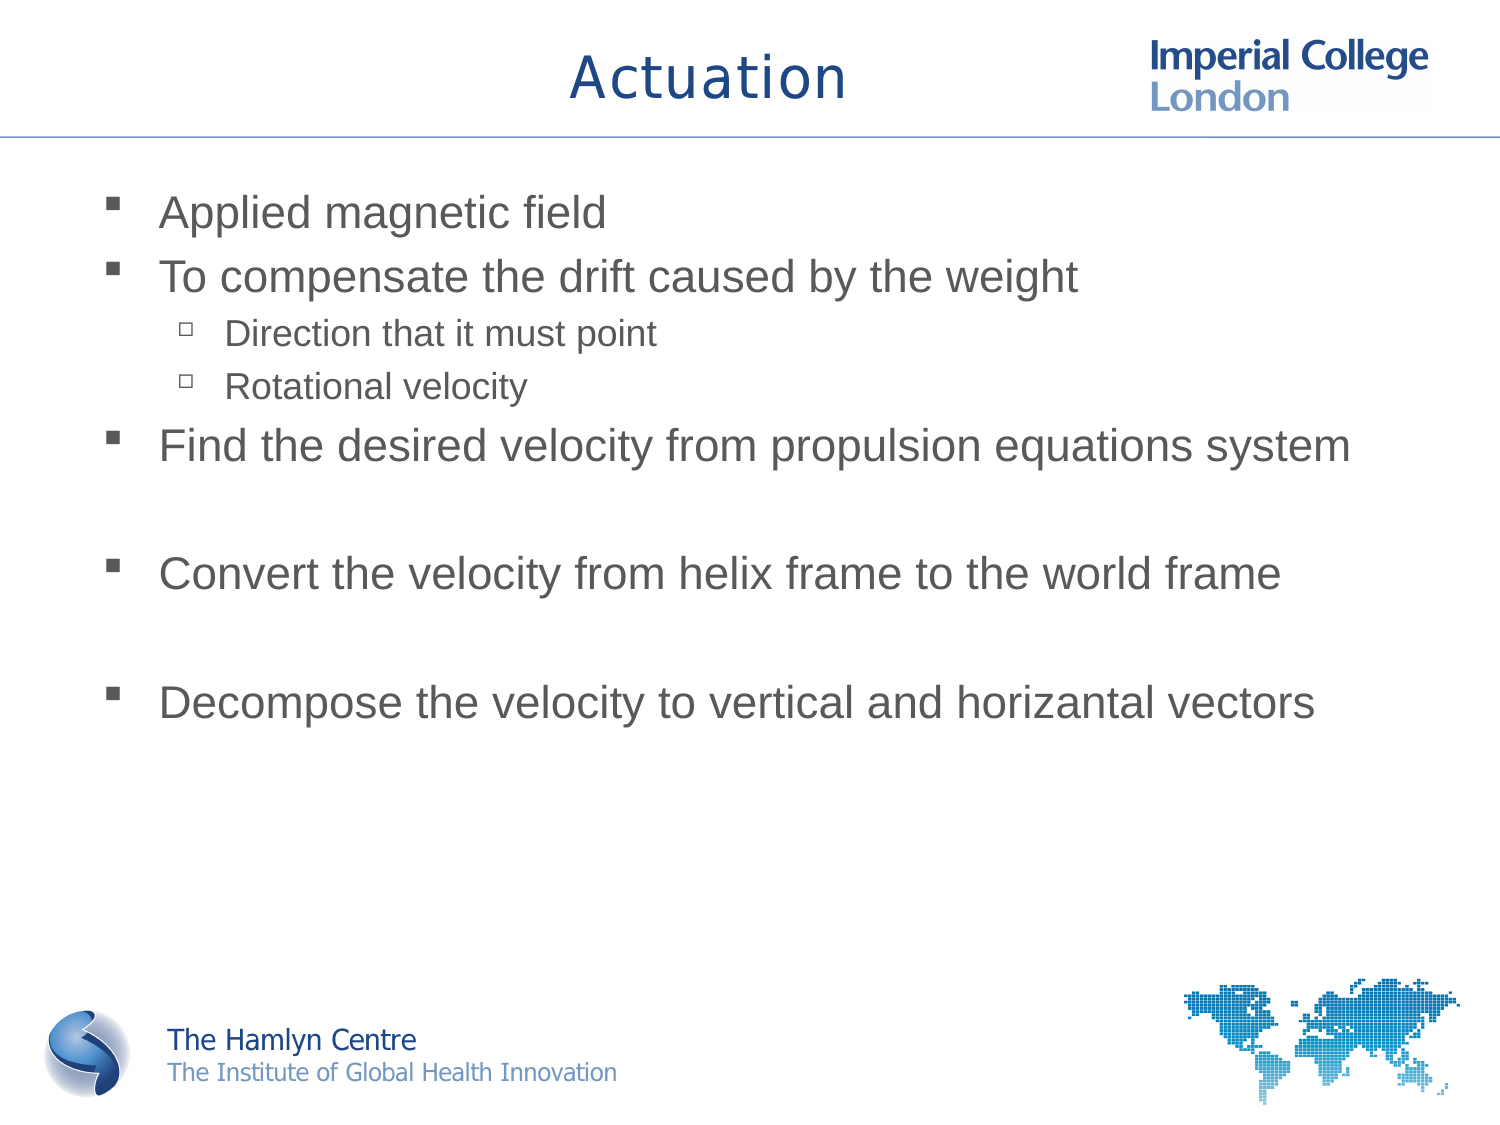

# Actuation
Applied magnetic field
To compensate the drift caused by the weight
Direction that it must point
Rotational velocity
Find the desired velocity from propulsion equations system

Convert the velocity from helix frame to the world frame

Decompose the velocity to vertical and horizantal vectors